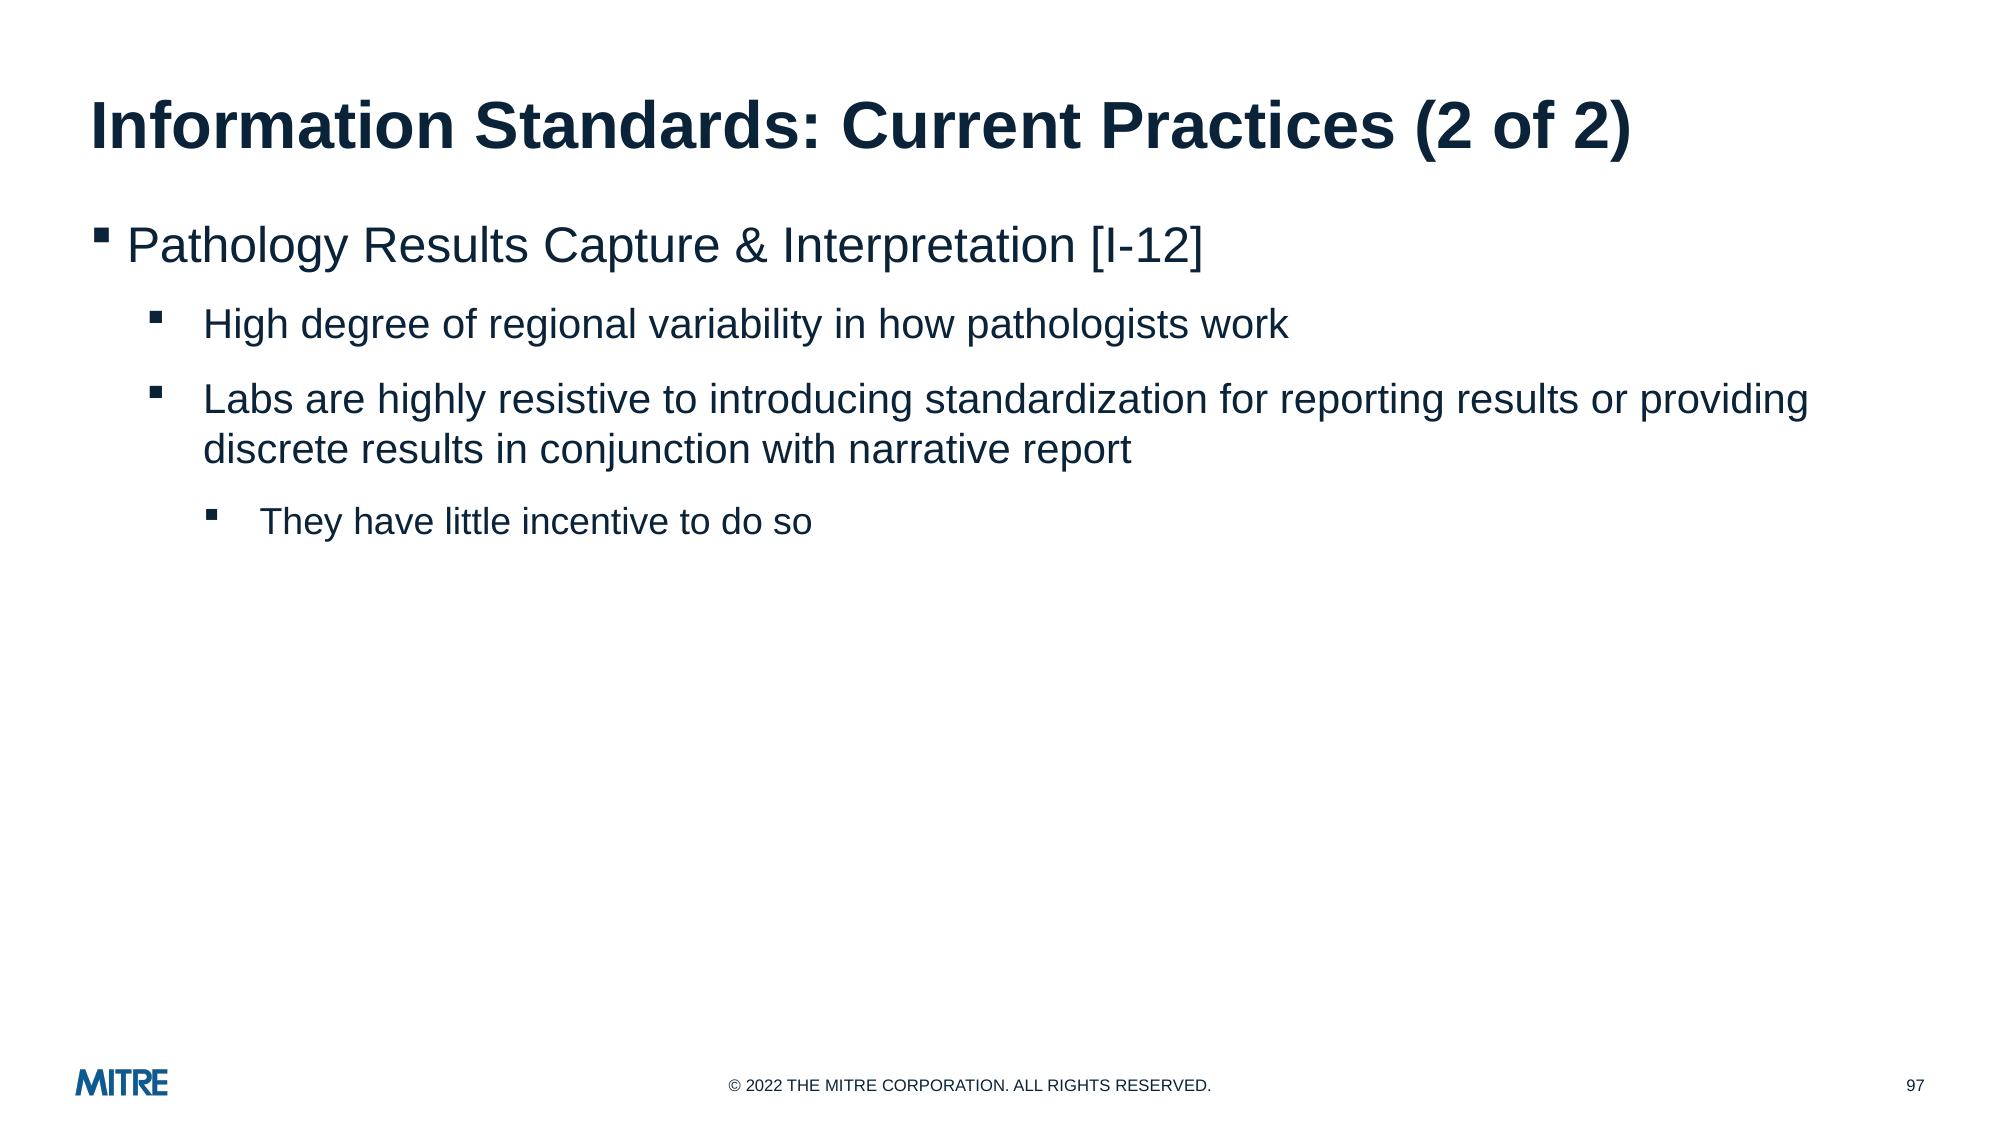

# Information Standards: Current Practices (2 of 2)
Pathology Results Capture & Interpretation [I-12]
High degree of regional variability in how pathologists work
Labs are highly resistive to introducing standardization for reporting results or providing discrete results in conjunction with narrative report
They have little incentive to do so
97